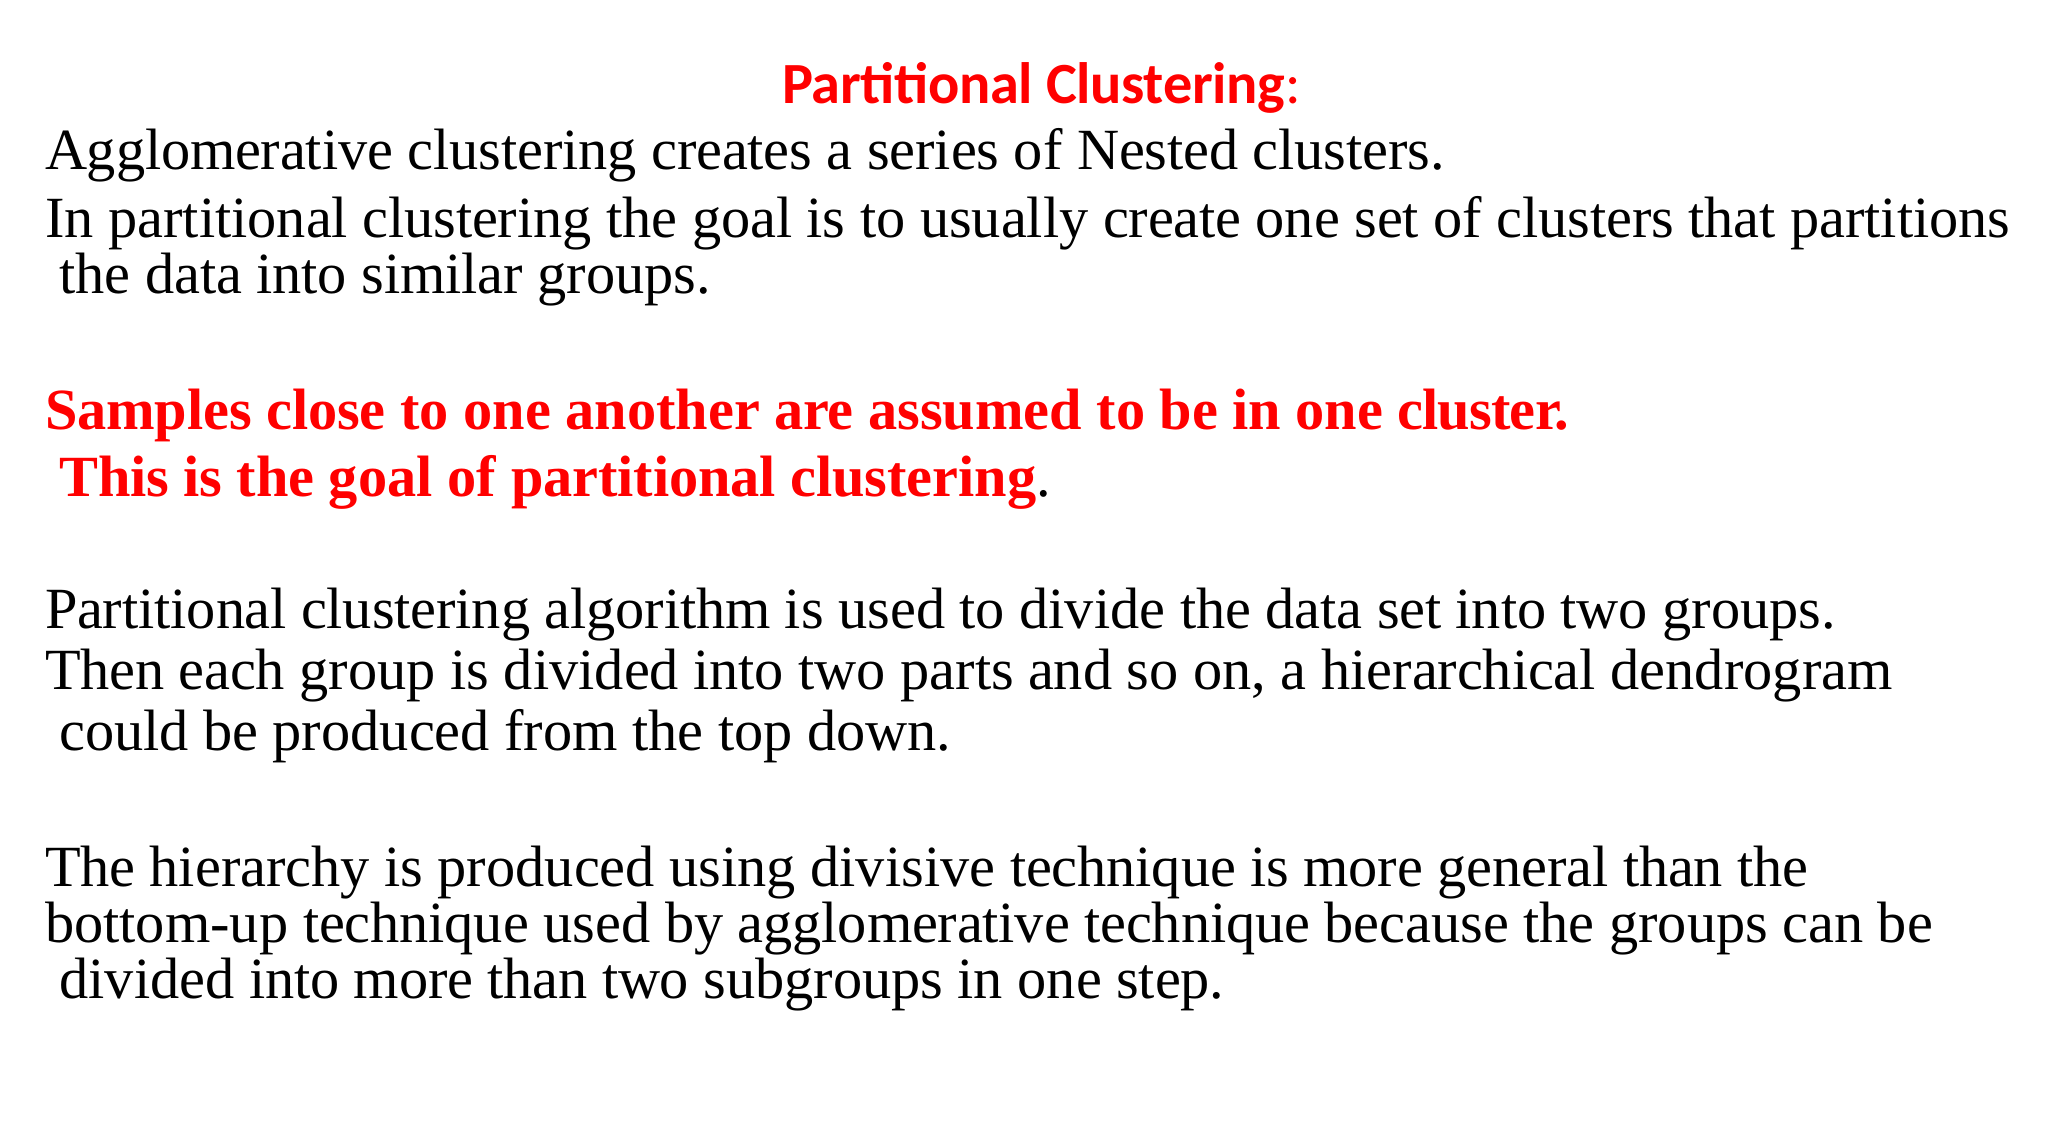

Partitional Clustering:
Agglomerative clustering creates a series of Nested clusters.
In partitional clustering the goal is to usually create one set of clusters that partitions  the data into similar groups.

Samples close to one another are assumed to be in one cluster.  This is the goal of partitional clustering.

Partitional clustering algorithm is used to divide the data set into two groups.  Then each group is divided into two parts and so on, a hierarchical dendrogram  could be produced from the top down.

The hierarchy is produced using divisive technique is more general than the  bottom-up technique used by agglomerative technique because the groups can be  divided into more than two subgroups in one step.